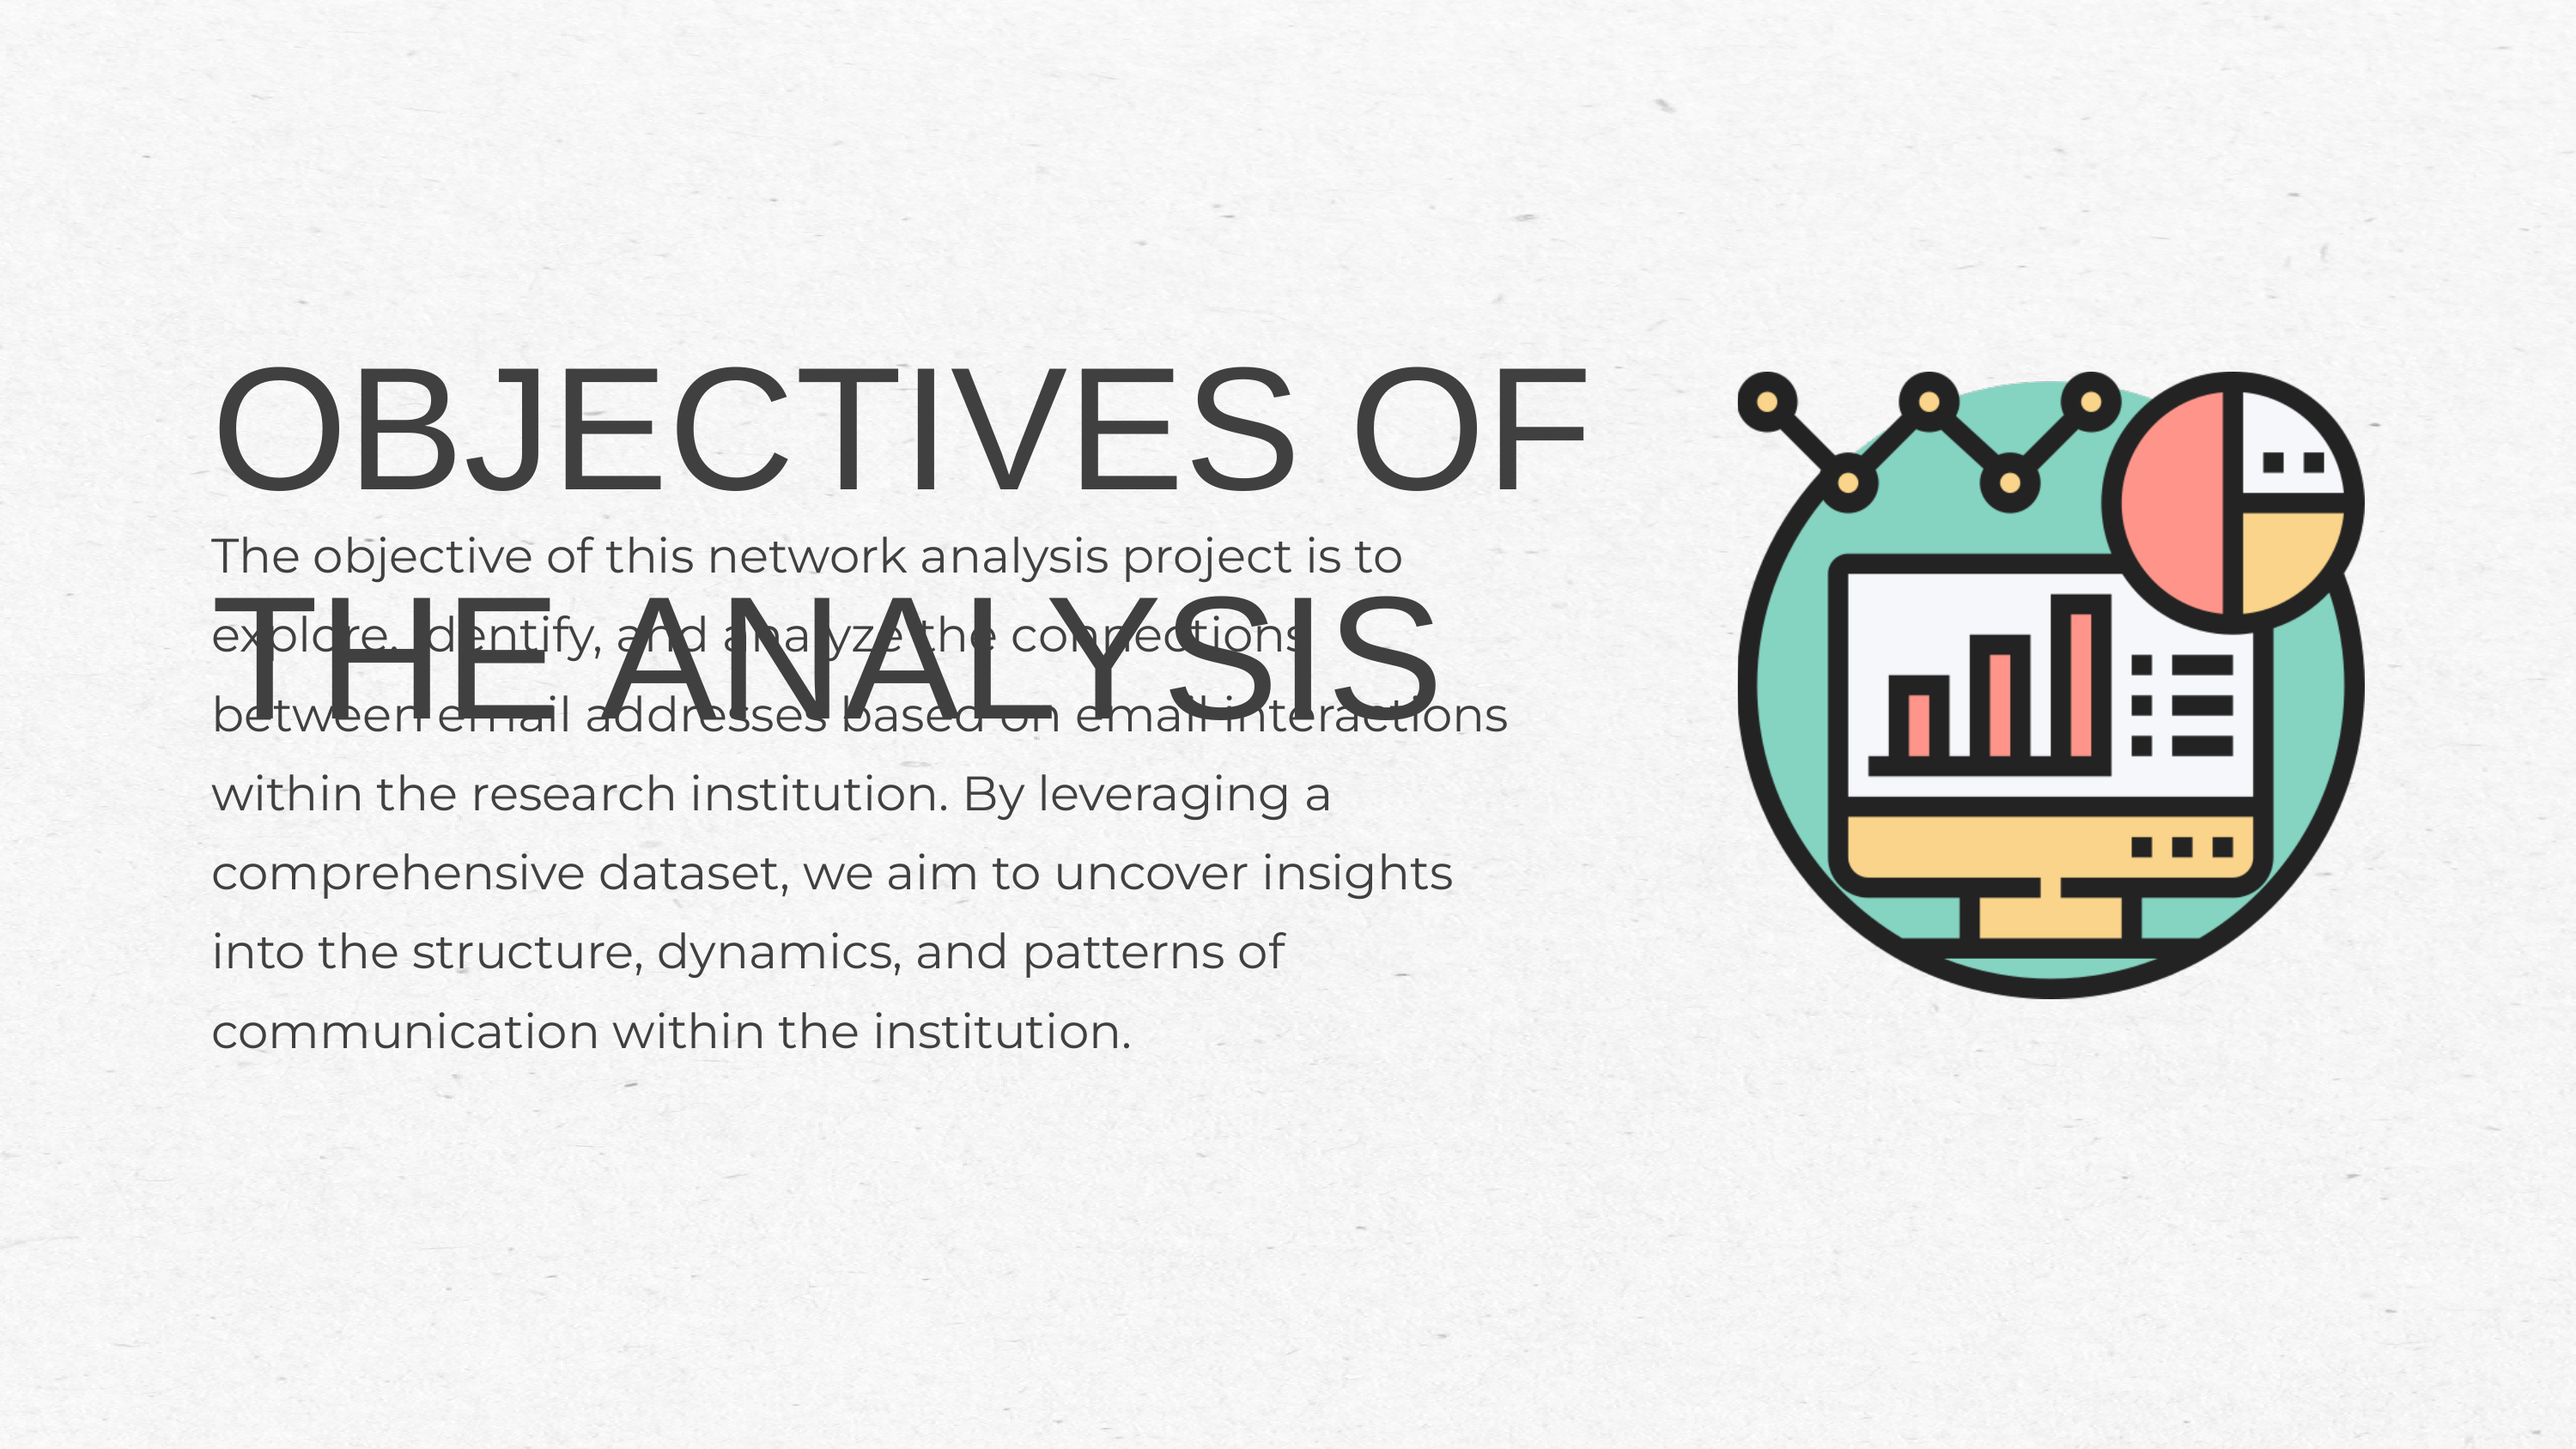

OBJECTIVES OF THE ANALYSIS

The objective of this network analysis project is to explore, identify, and analyze the connections between email addresses based on email interactions within the research institution. By leveraging a comprehensive dataset, we aim to uncover insights into the structure, dynamics, and patterns of communication within the institution.